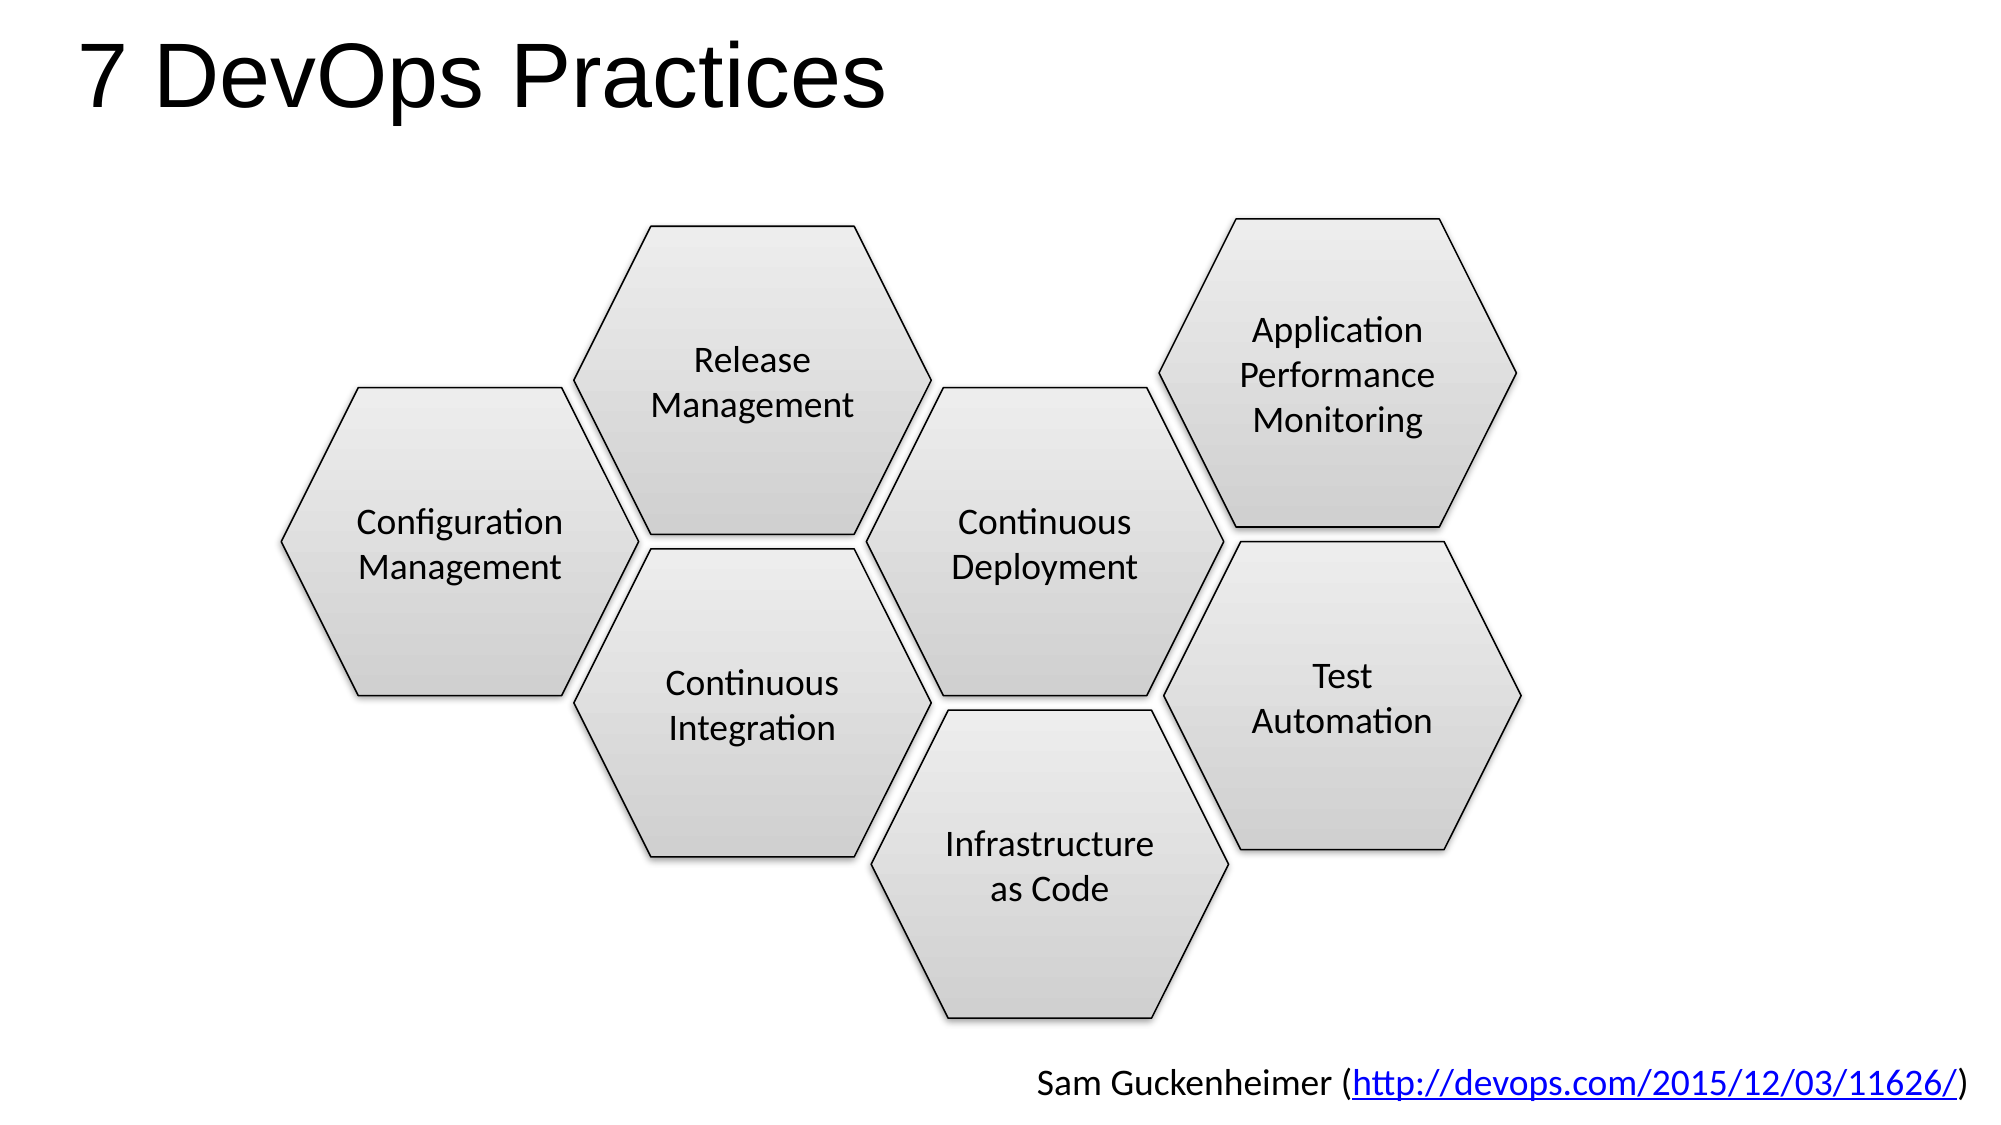

# 7 DevOps Practices
Application Performance Monitoring
Release Management
Configuration Management
Continuous Deployment
Test Automation
Continuous Integration
Infrastructure as Code
Sam Guckenheimer (http://devops.com/2015/12/03/11626/)